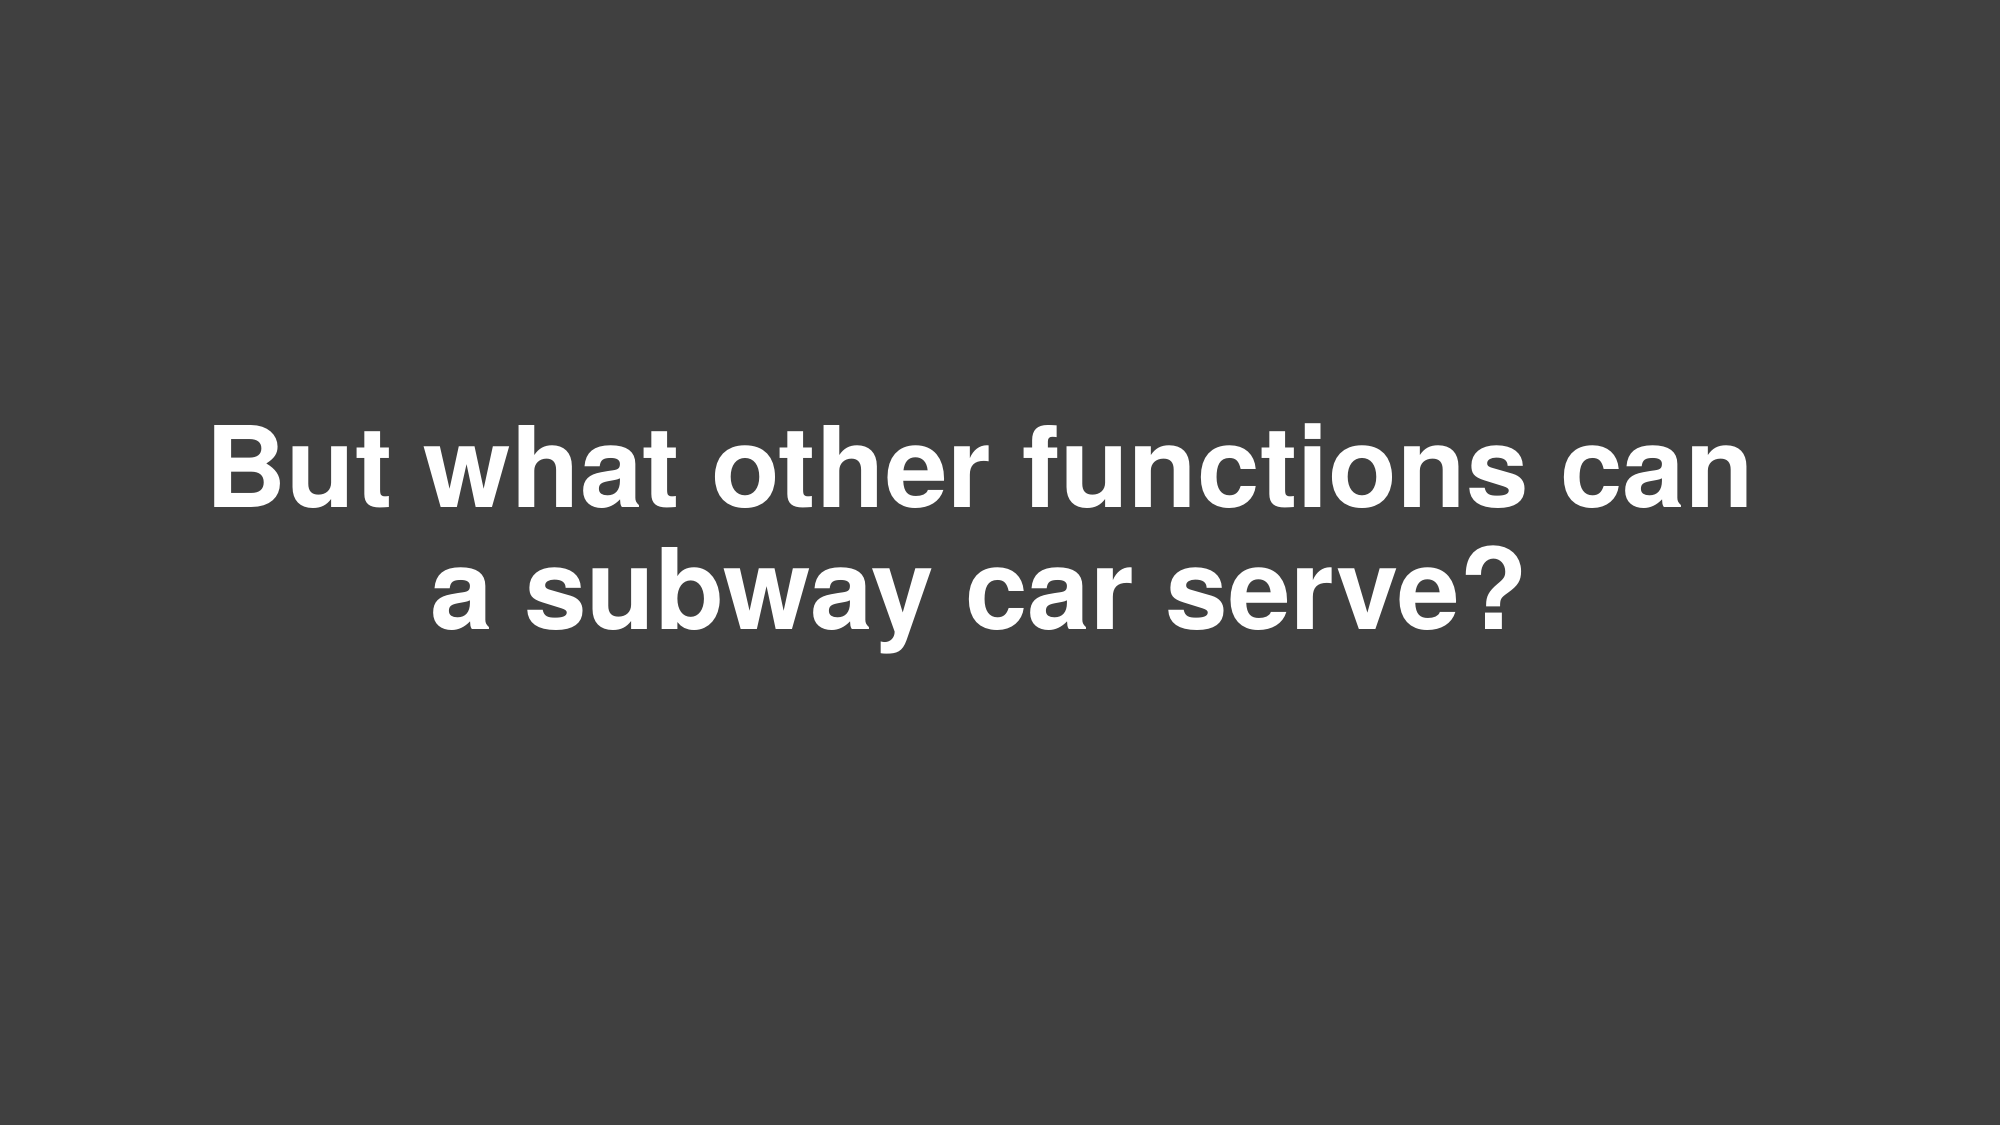

But what other functions can a subway car serve?